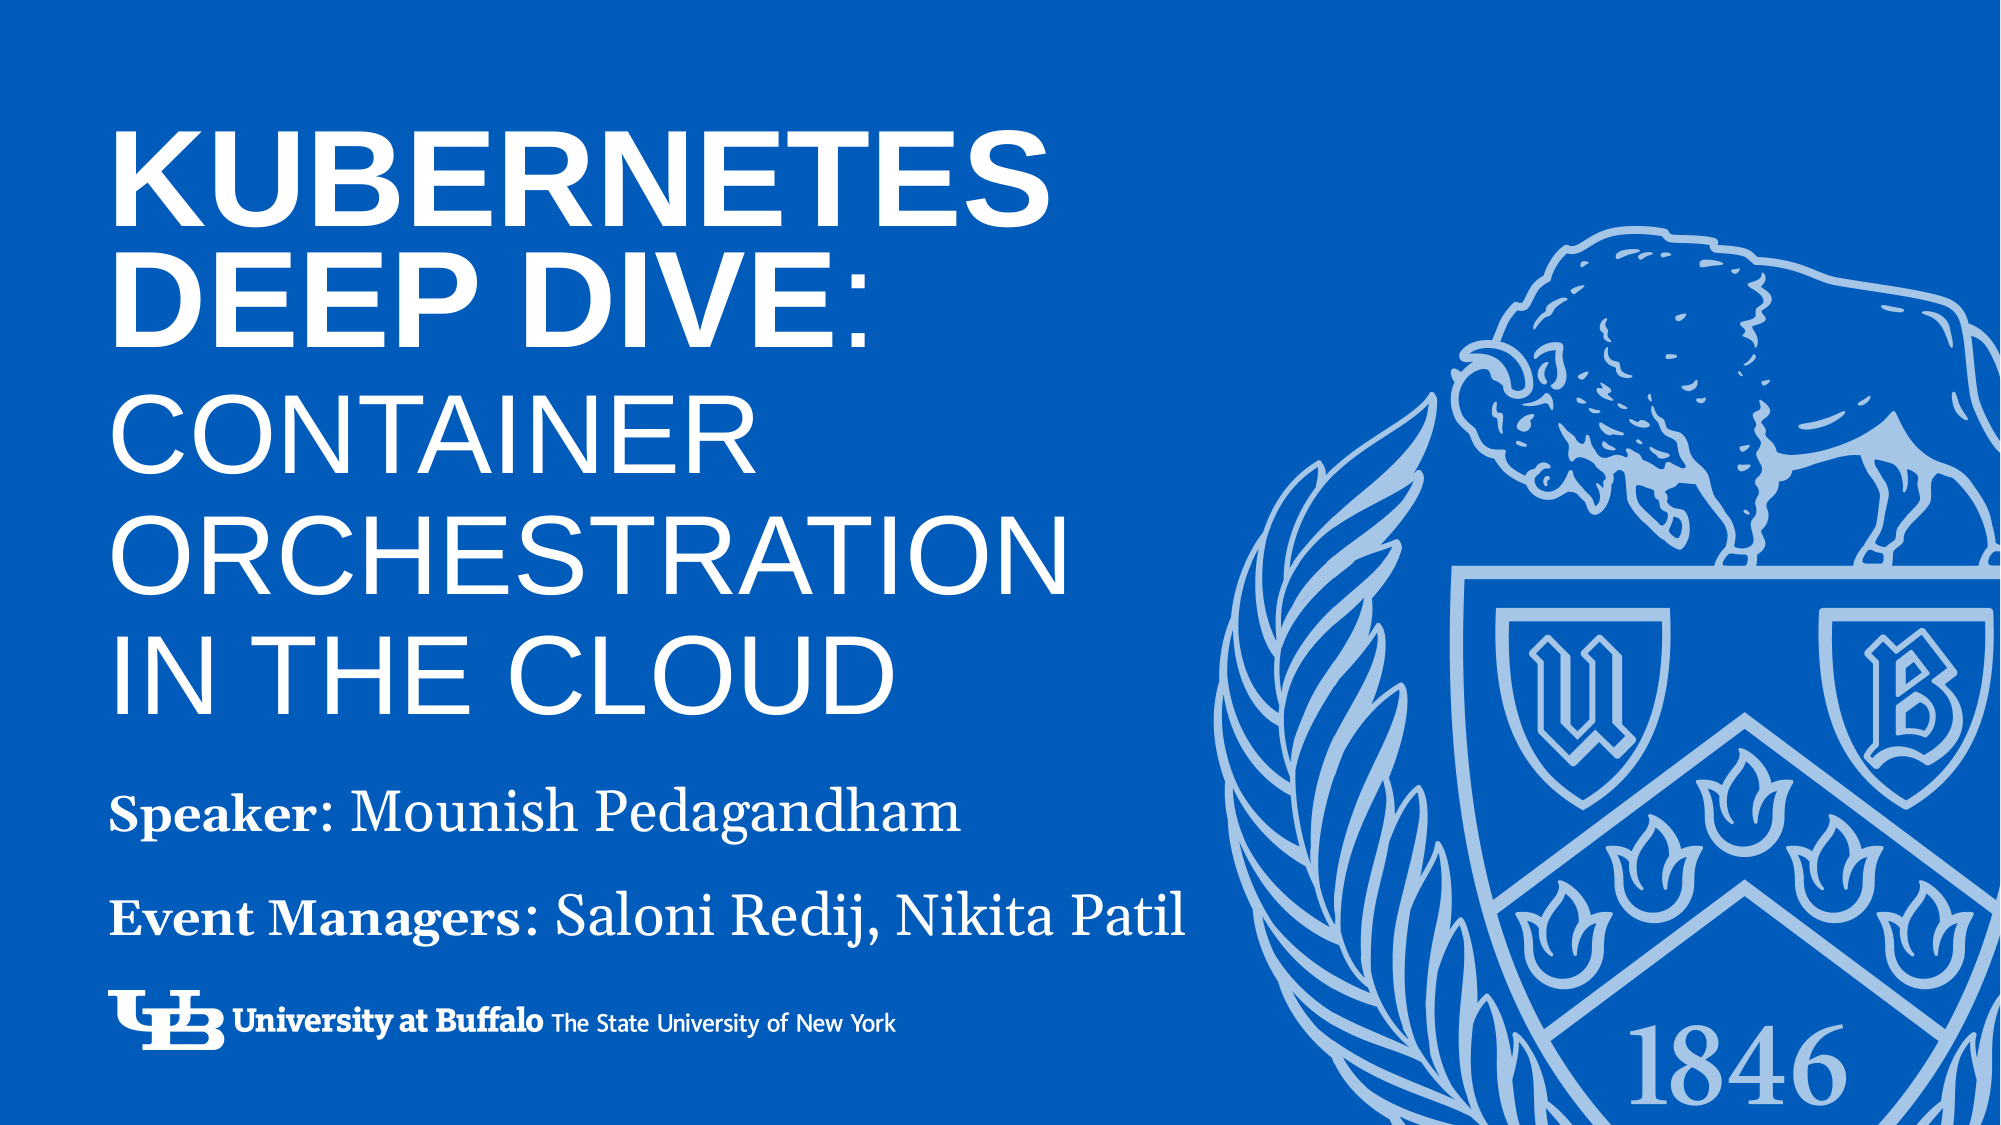

# Kubernetes deep dive: container orchestration in the cloud
Speaker: Mounish Pedagandham
Event Managers: Saloni Redij, Nikita Patil